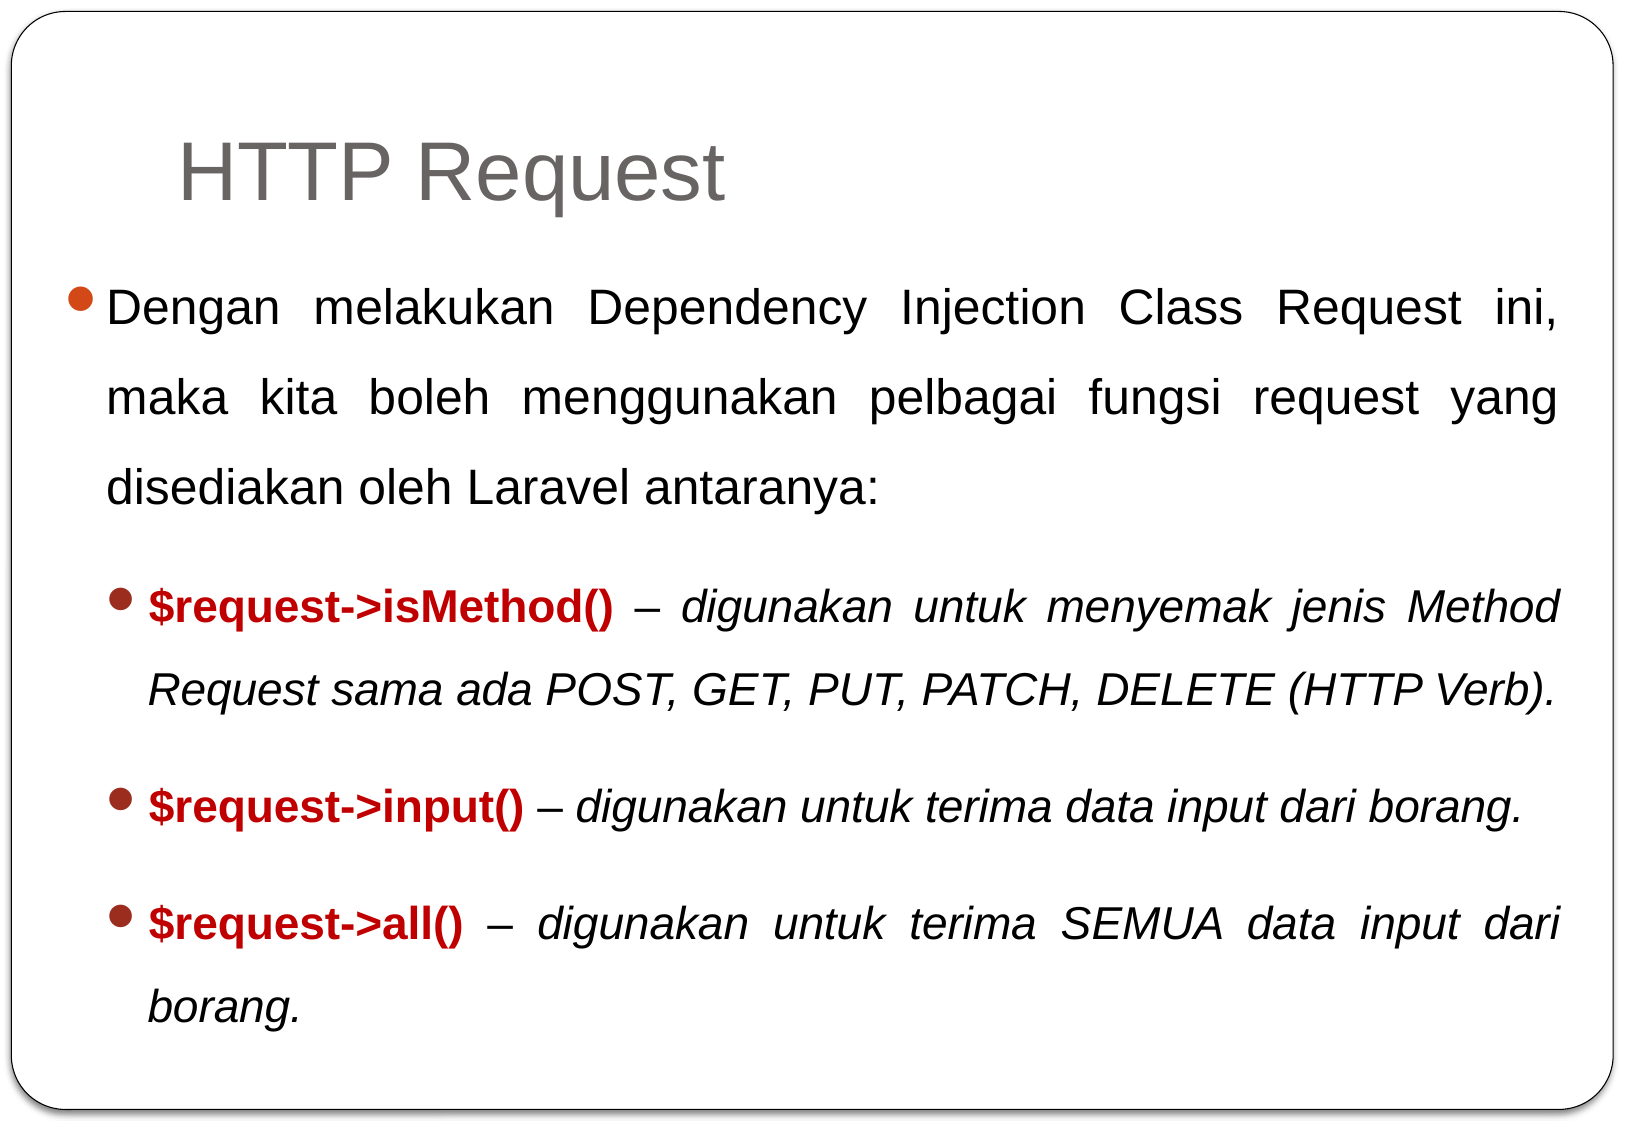

# HTTP Request
Dengan melakukan Dependency Injection Class Request ini, maka kita boleh menggunakan pelbagai fungsi request yang disediakan oleh Laravel antaranya:
$request->isMethod() – digunakan untuk menyemak jenis Method Request sama ada POST, GET, PUT, PATCH, DELETE (HTTP Verb).
$request->input() – digunakan untuk terima data input dari borang.
$request->all() – digunakan untuk terima SEMUA data input dari borang.